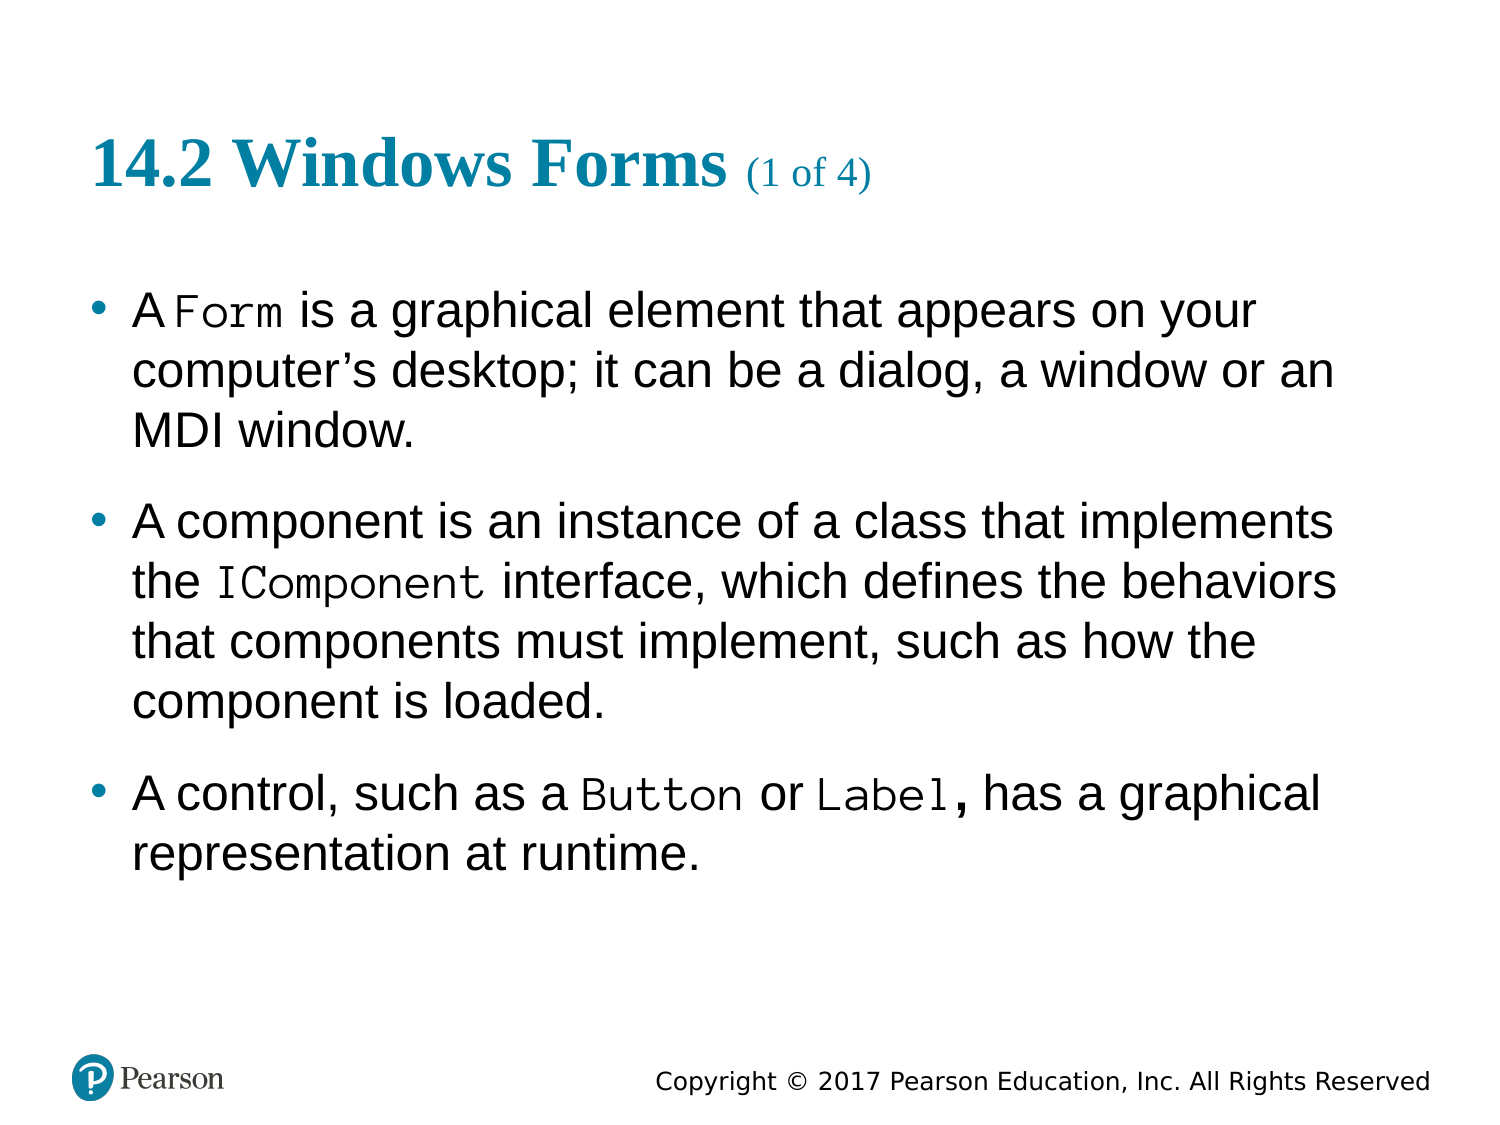

# 14.2 Windows Forms (1 of 4)
A Form is a graphical element that appears on your computer’s desktop; it can be a dialog, a window or an M D I window.
A component is an instance of a class that implements the IComponent interface, which defines the behaviors that components must implement, such as how the component is loaded.
A control, such as a Button or Label, has a graphical representation at runtime.